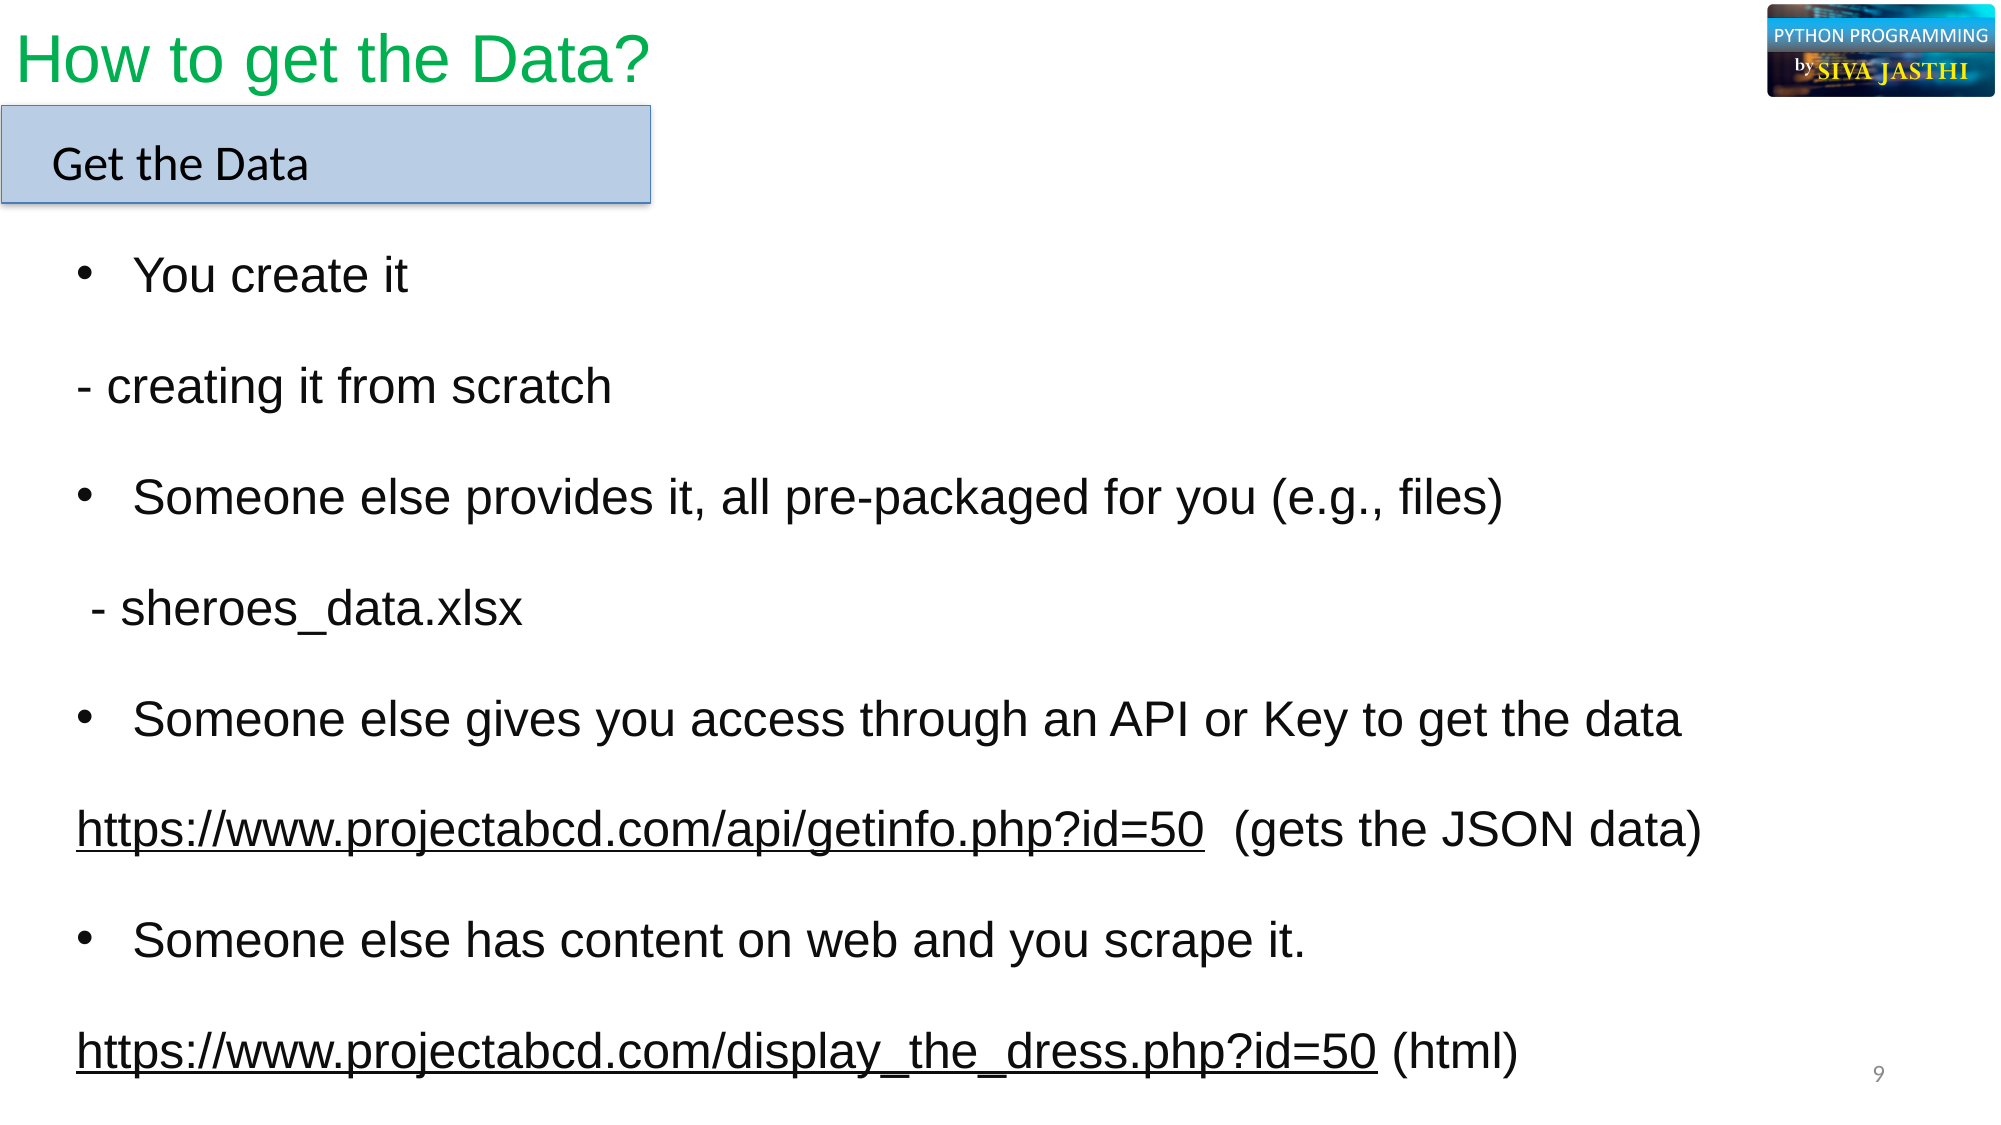

# How to get the Data?

Get the Data
You create it
- creating it from scratch
Someone else provides it, all pre-packaged for you (e.g., files)
 - sheroes_data.xlsx
Someone else gives you access through an API or Key to get the data
https://www.projectabcd.com/api/getinfo.php?id=50  (gets the JSON data)
Someone else has content on web and you scrape it.
https://www.projectabcd.com/display_the_dress.php?id=50 (html)

9